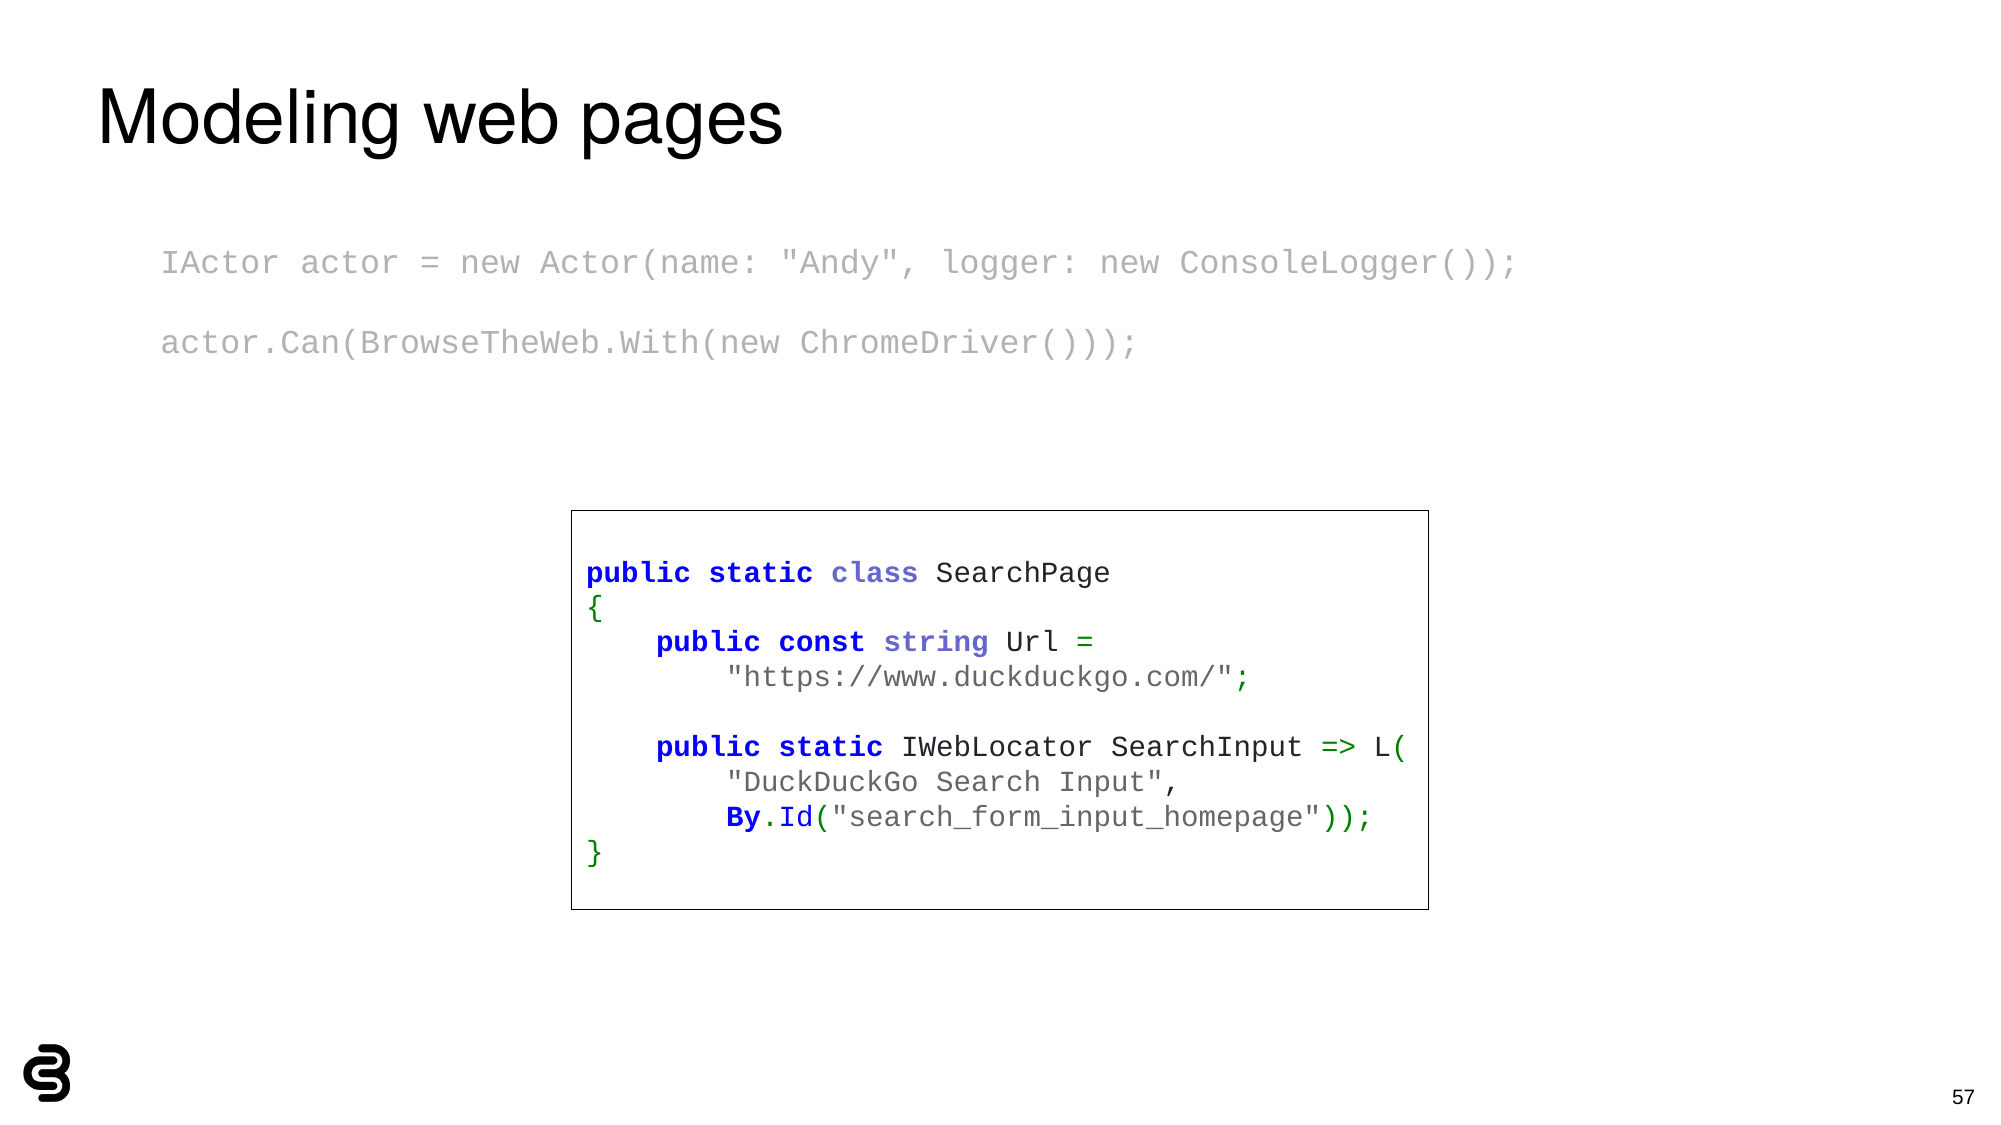

# Modeling web pages
IActor actor = new Actor(name: "Andy", logger: new ConsoleLogger());
actor.Can(BrowseTheWeb.With(new ChromeDriver()));
public static class SearchPage
{
    public const string Url =
        "https://www.duckduckgo.com/";
    public static IWebLocator SearchInput => L(
        "DuckDuckGo Search Input",
        By.Id("search_form_input_homepage"));
}